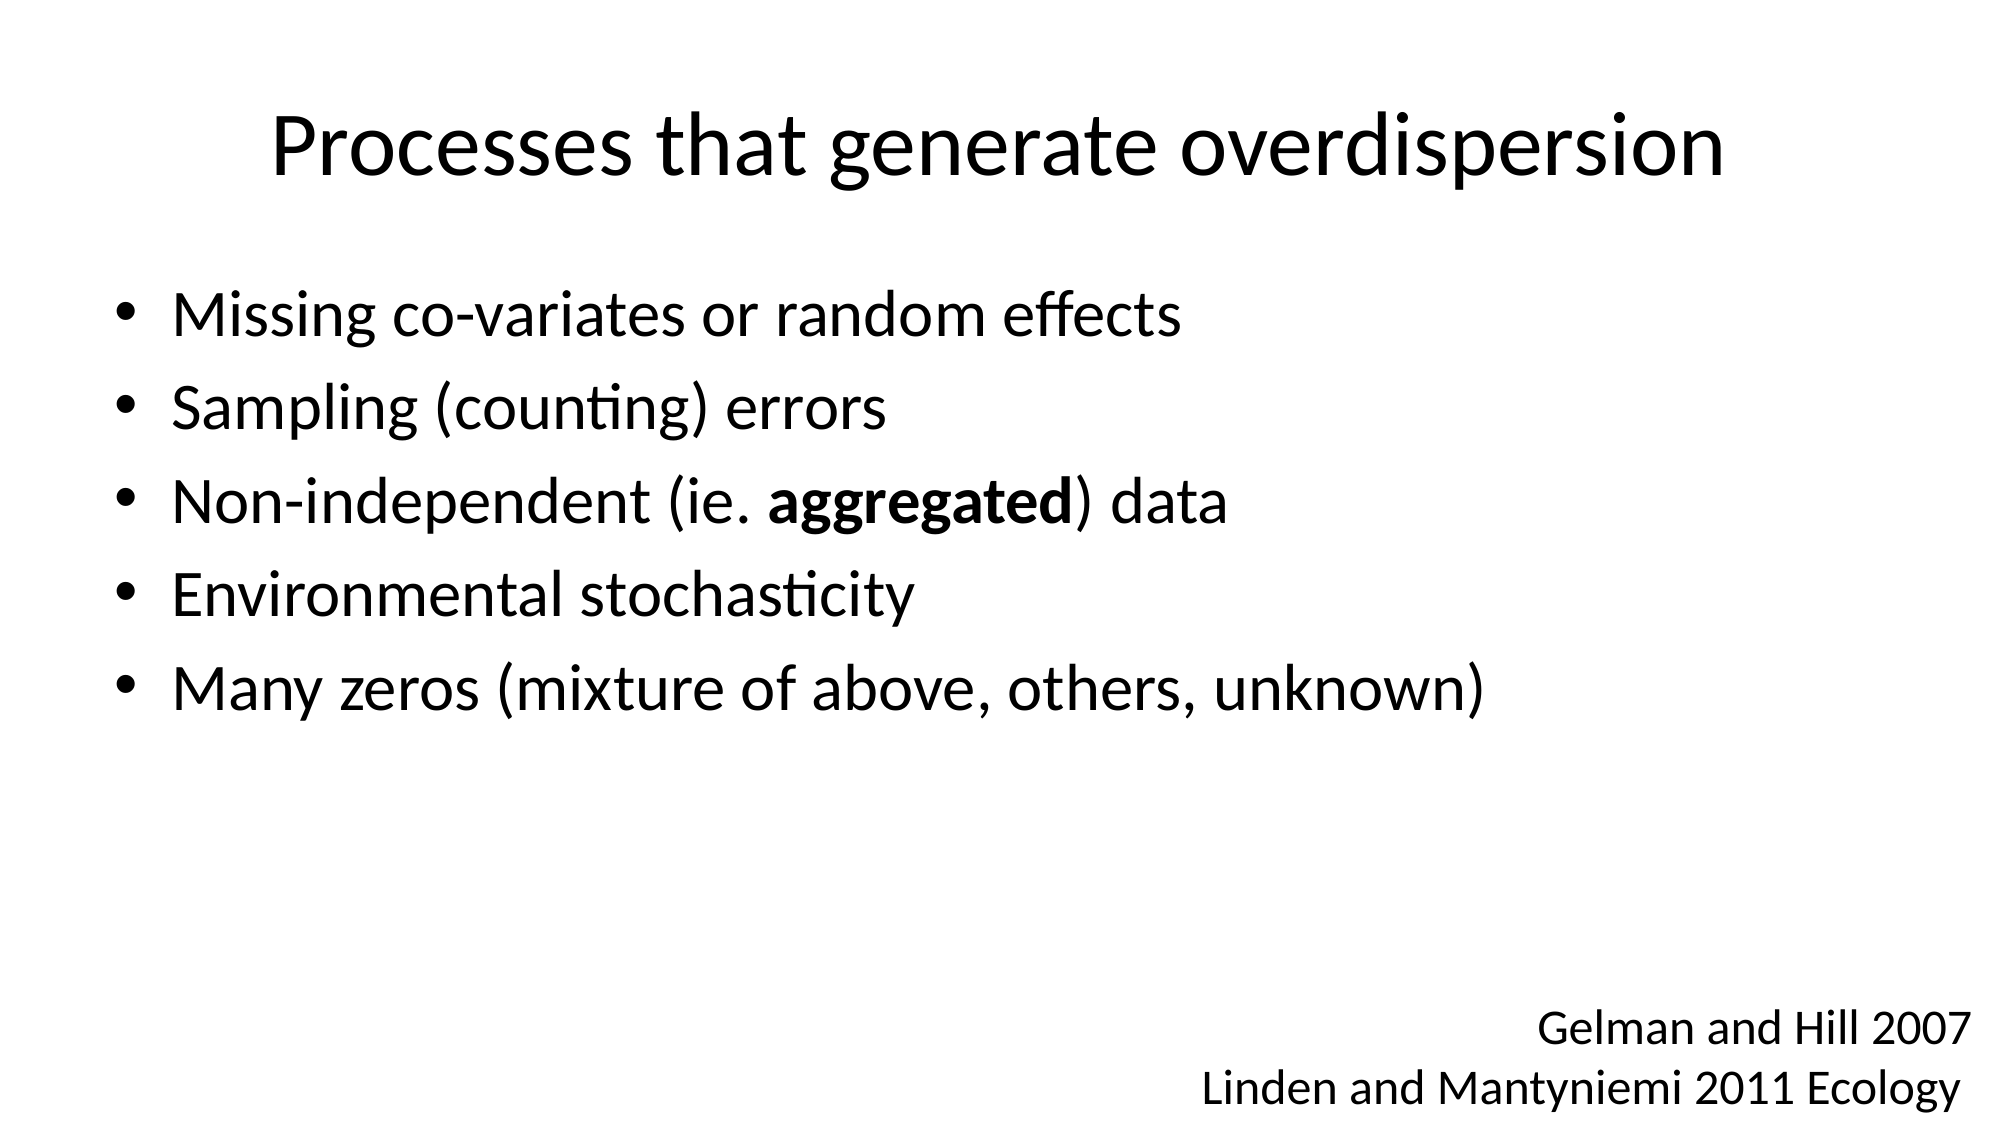

# Processes that generate overdispersion
Missing co-variates or random effects
Sampling (counting) errors
Non-independent (ie. aggregated) data
Environmental stochasticity
Many zeros (mixture of above, others, unknown)
Gelman and Hill 2007
Linden and Mantyniemi 2011 Ecology